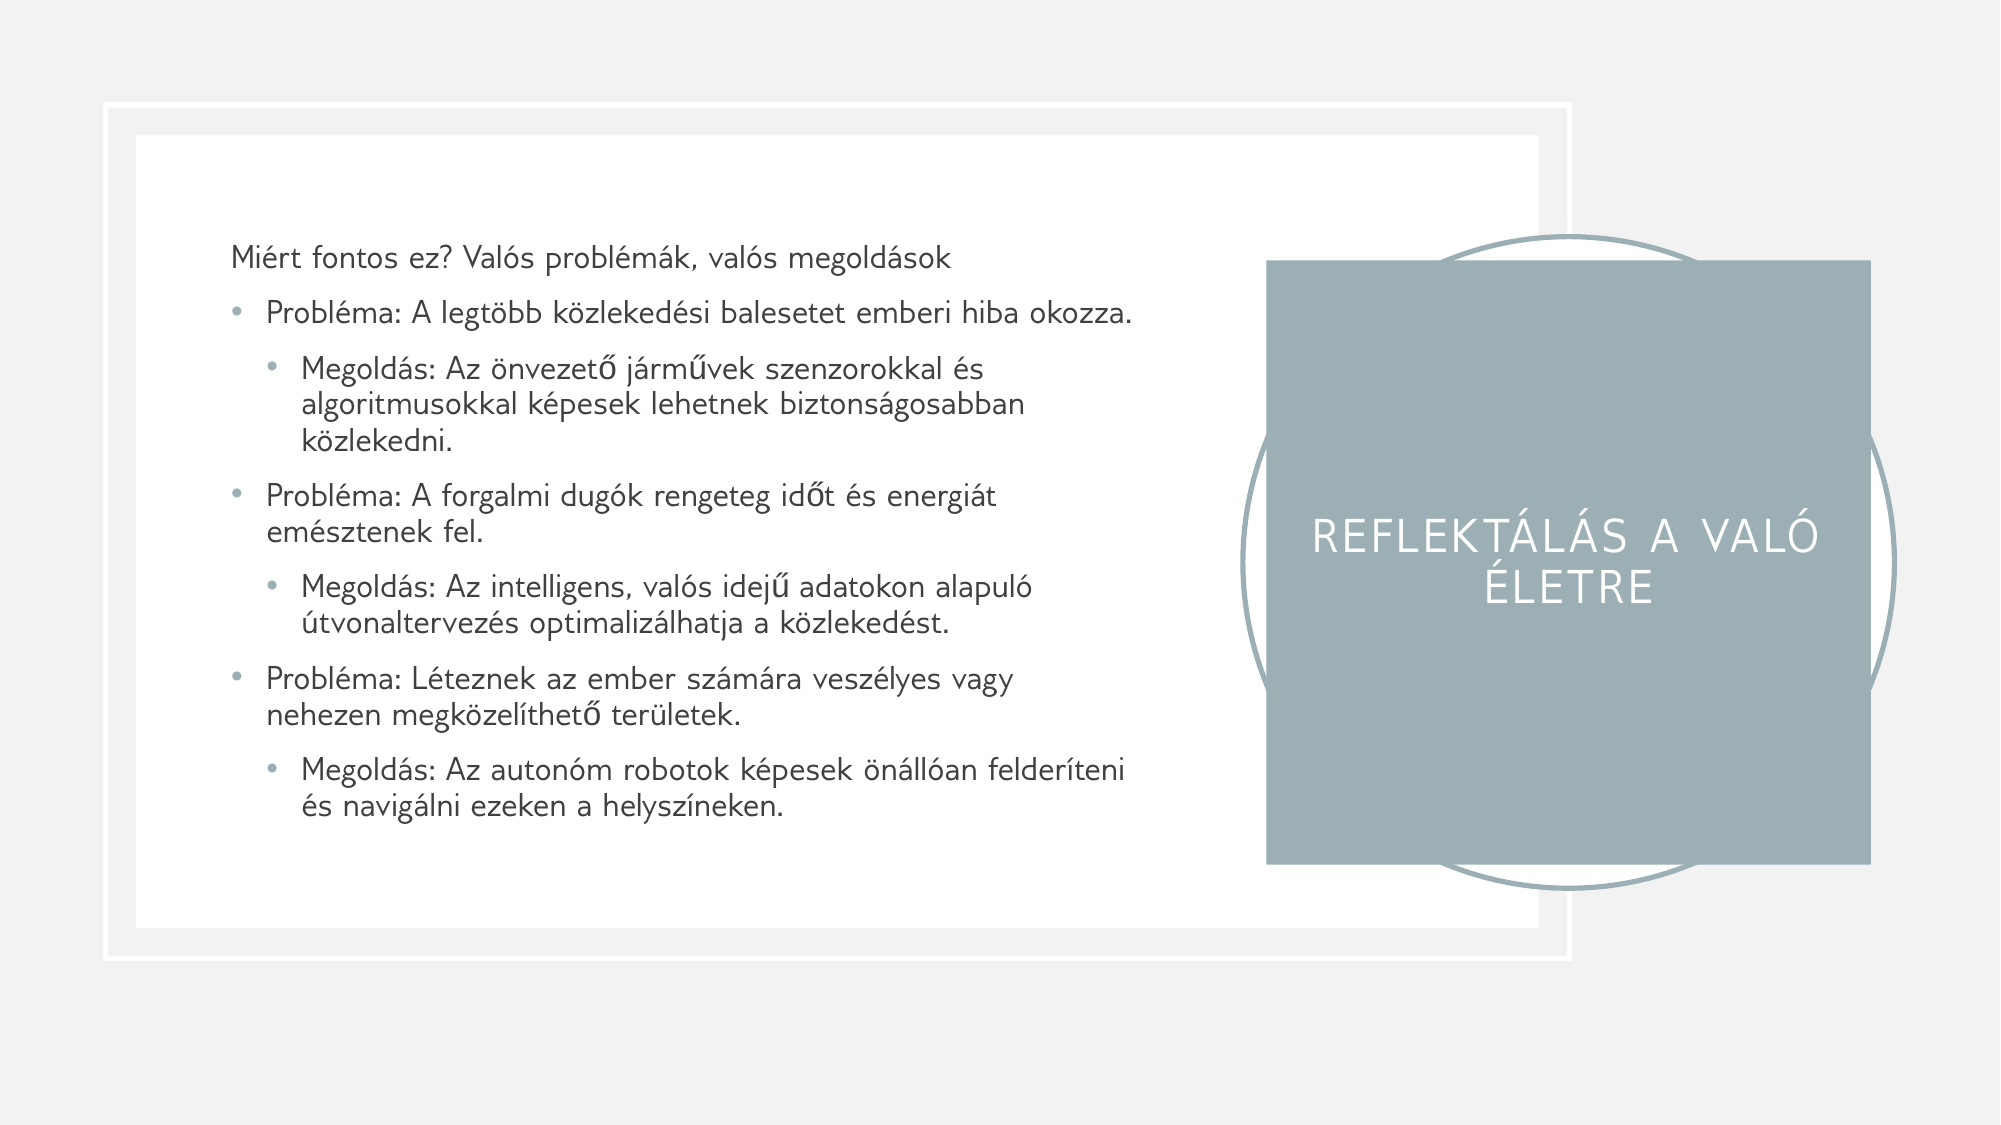

Miért fontos ez? Valós problémák, valós megoldások
Probléma: A legtöbb közlekedési balesetet emberi hiba okozza.
Megoldás: Az önvezető járművek szenzorokkal és algoritmusokkal képesek lehetnek biztonságosabban közlekedni.
Probléma: A forgalmi dugók rengeteg időt és energiát emésztenek fel.
Megoldás: Az intelligens, valós idejű adatokon alapuló útvonaltervezés optimalizálhatja a közlekedést.
Probléma: Léteznek az ember számára veszélyes vagy nehezen megközelíthető területek.
Megoldás: Az autonóm robotok képesek önállóan felderíteni és navigálni ezeken a helyszíneken.

# Reflektálás a való életre